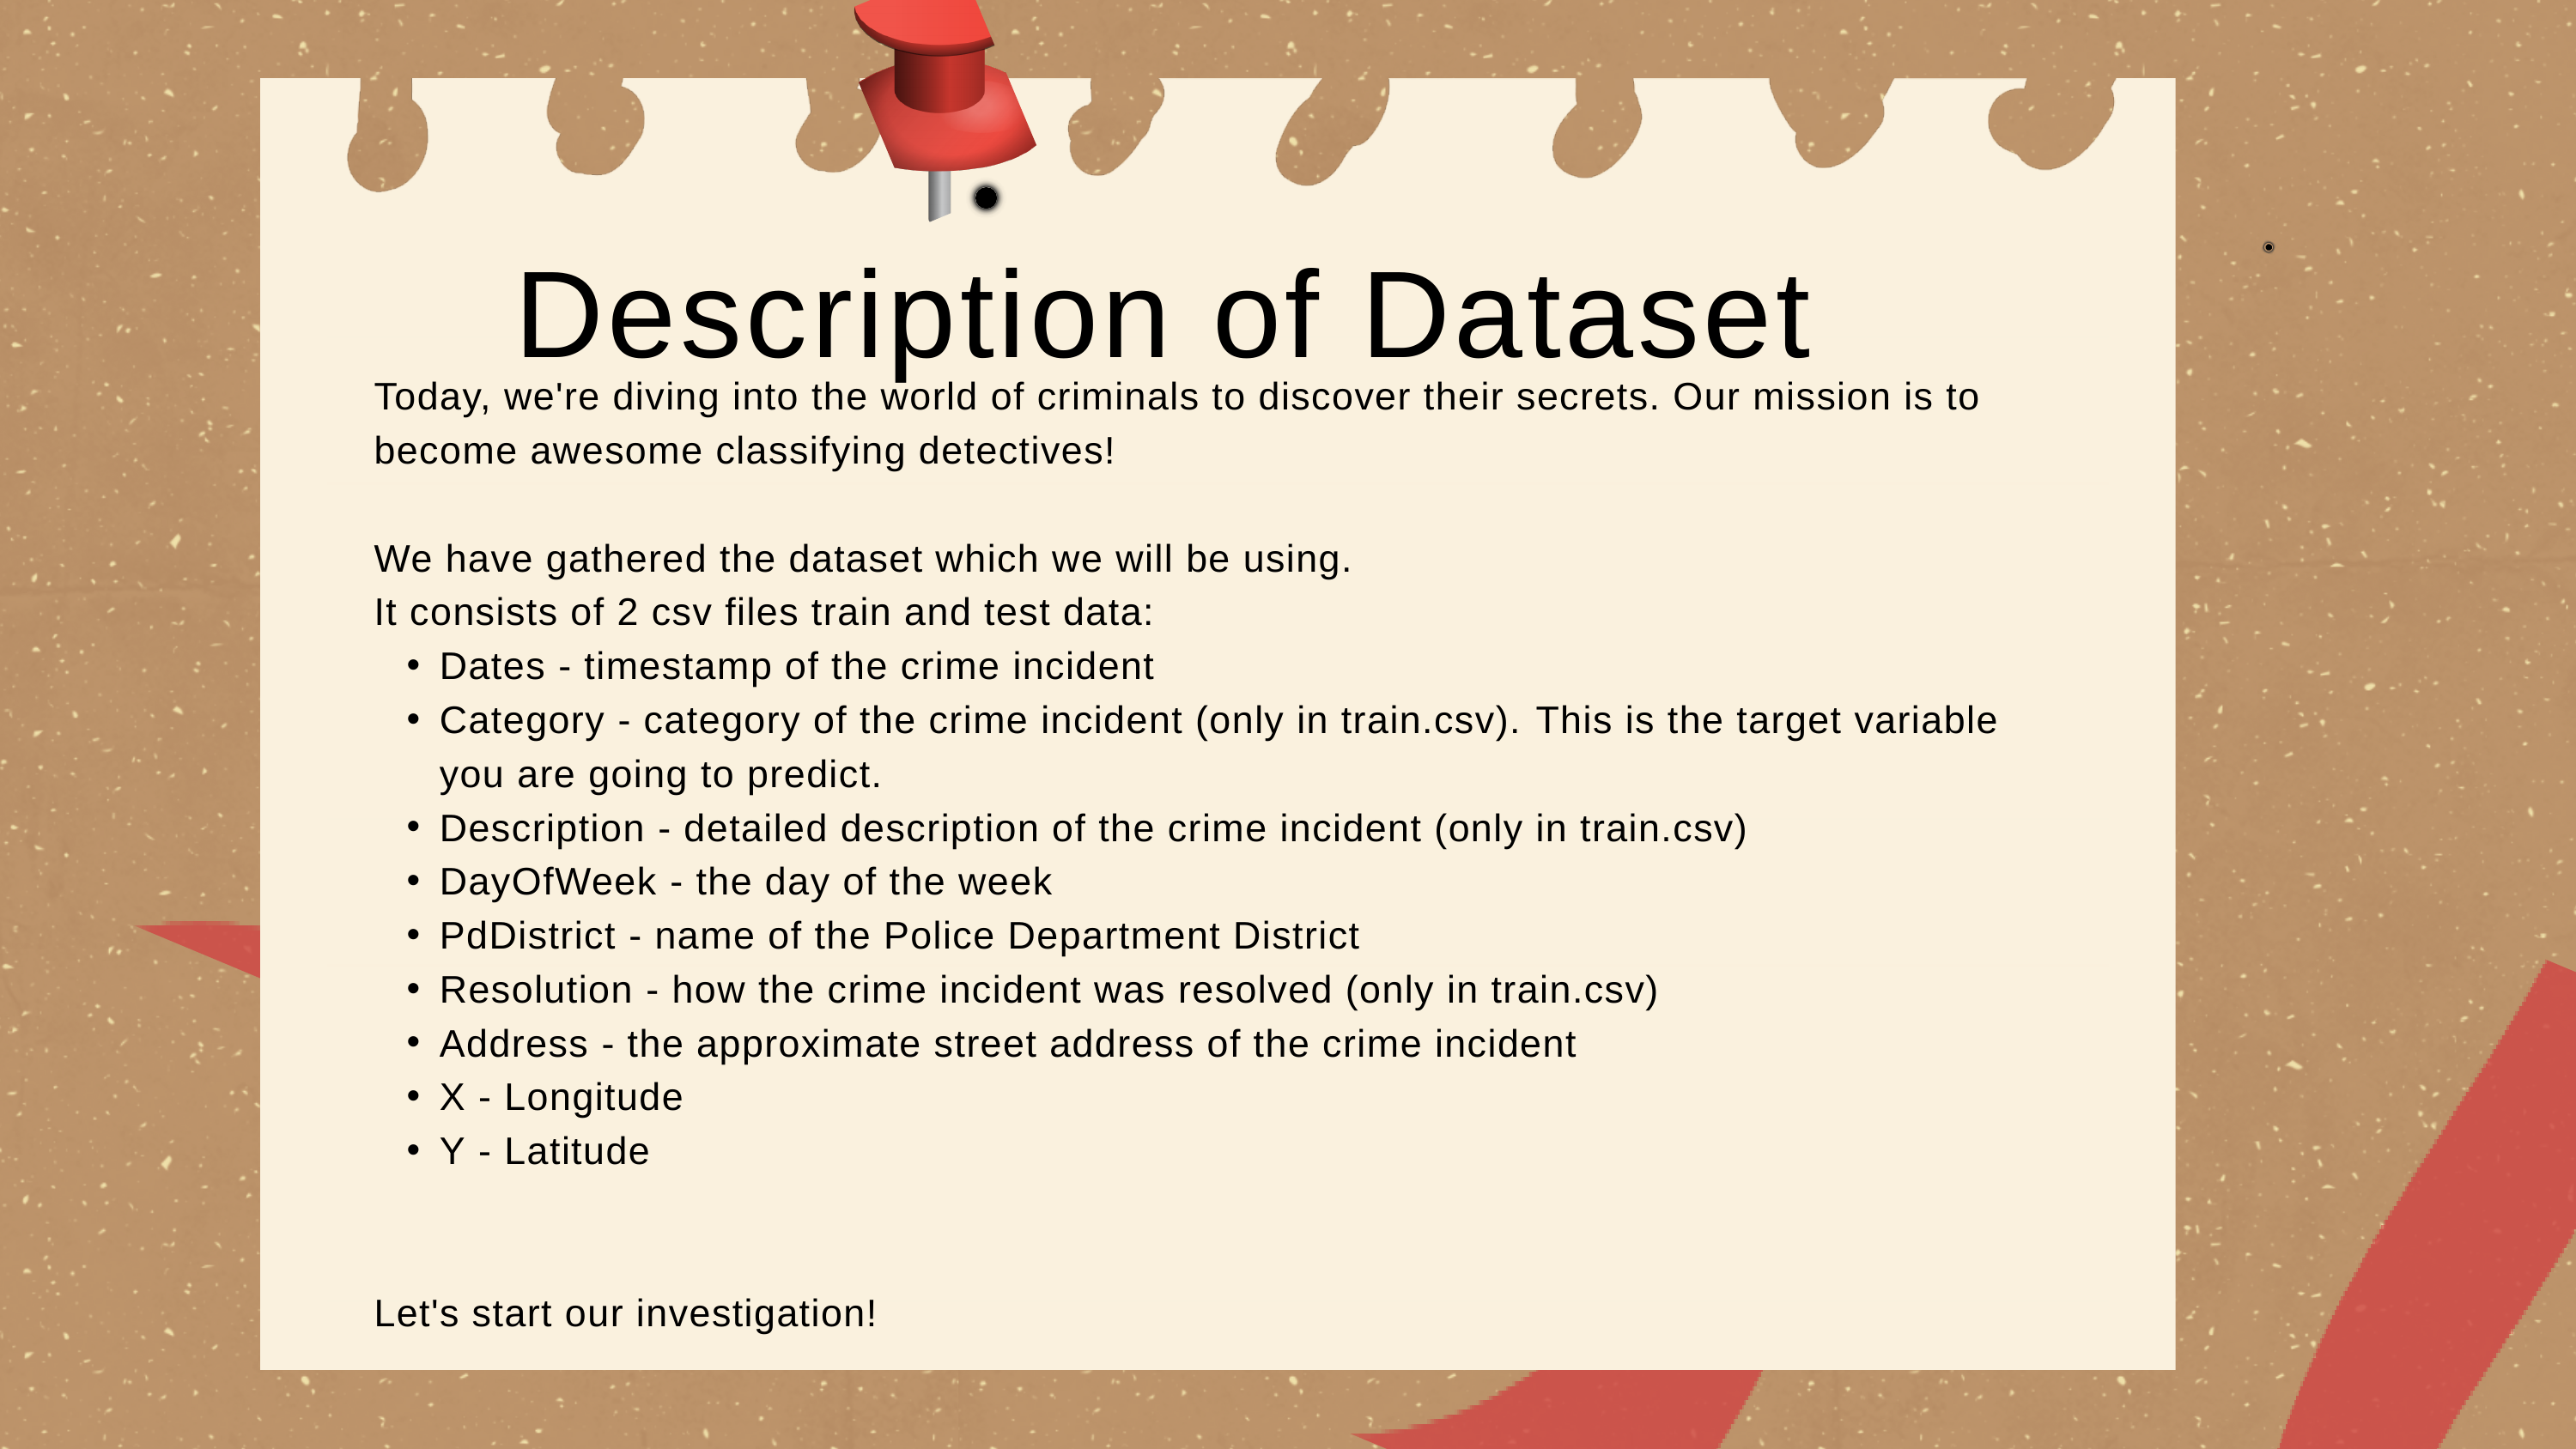

Description of Dataset

Today, we're diving into the world of criminals to discover their secrets. Our mission is to become awesome classifying detectives!

We have gathered the dataset which we will be using.
It consists of 2 csv files train and test data:
Dates - timestamp of the crime incident
Category - category of the crime incident (only in train.csv). This is the target variable you are going to predict.
Description - detailed description of the crime incident (only in train.csv)
DayOfWeek - the day of the week
PdDistrict - name of the Police Department District
Resolution - how the crime incident was resolved (only in train.csv)
Address - the approximate street address of the crime incident
X - Longitude
Y - Latitude

Let's start our investigation!